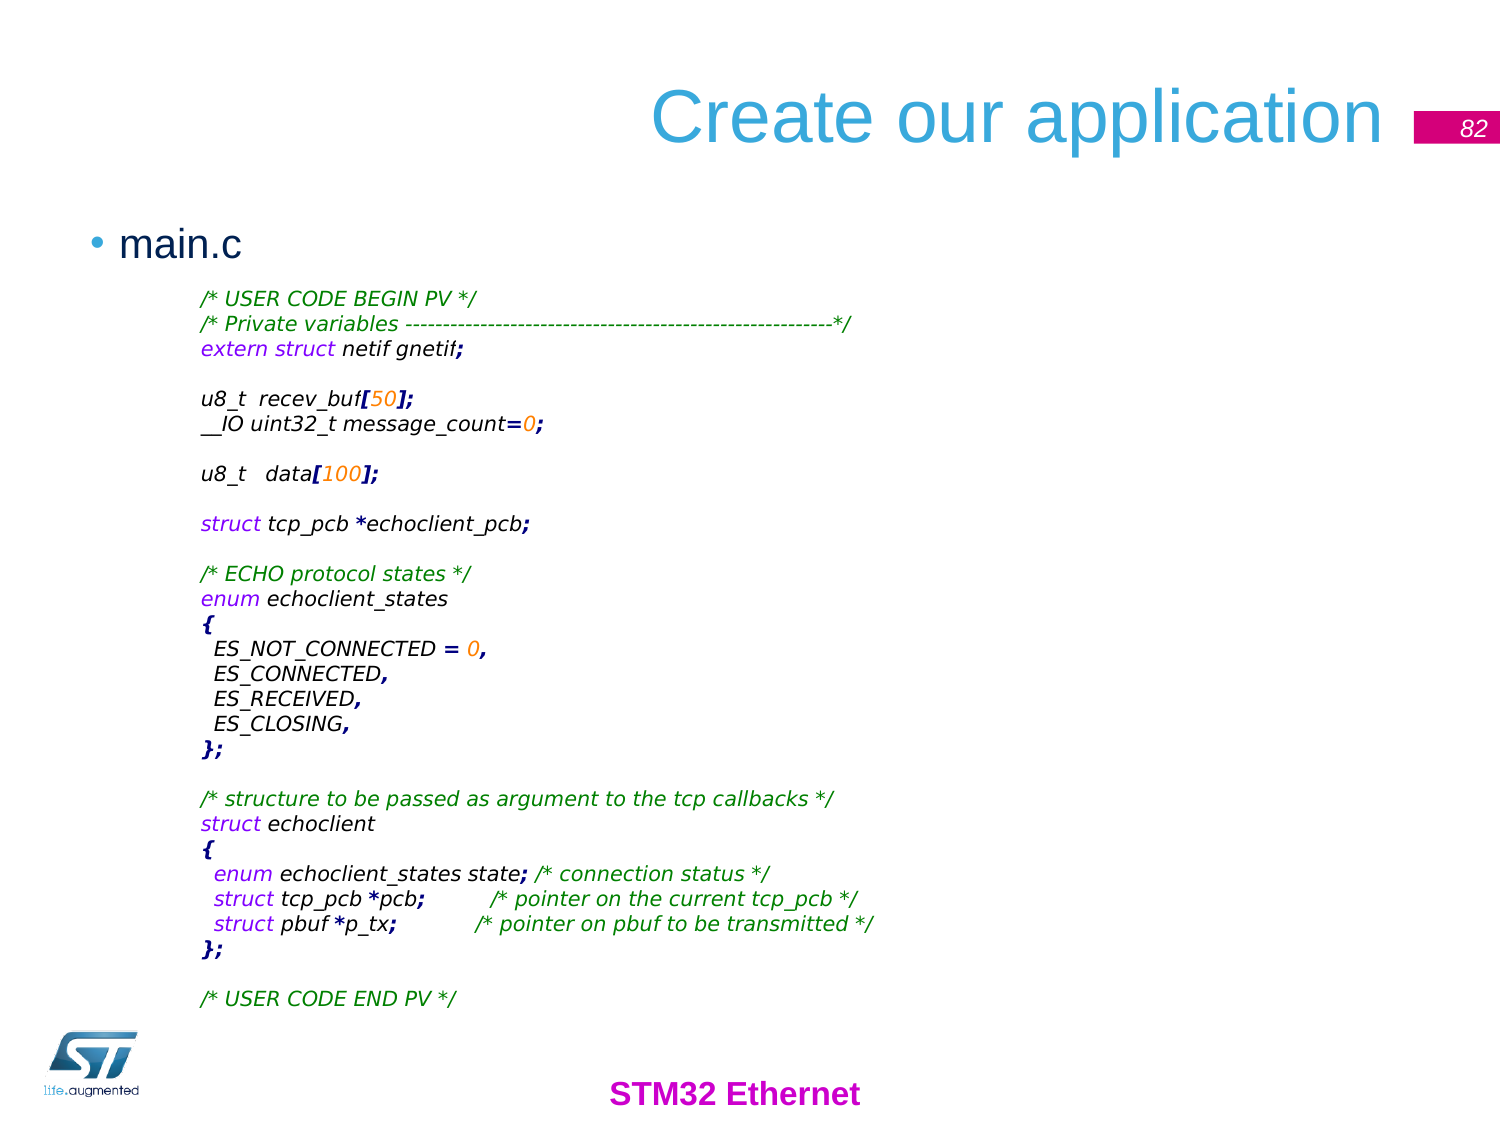

# Create our application
82
main.c
/* USER CODE BEGIN PV */
/* Private variables ---------------------------------------------------------*/
extern struct netif gnetif;

u8_t  recev_buf[50];
__IO uint32_t message_count=0;

u8_t   data[100];

struct tcp_pcb *echoclient_pcb;

/* ECHO protocol states */
enum echoclient_states
{
  ES_NOT_CONNECTED = 0,
  ES_CONNECTED,
  ES_RECEIVED,
  ES_CLOSING,
};

/* structure to be passed as argument to the tcp callbacks */
struct echoclient
{
  enum echoclient_states state; /* connection status */
  struct tcp_pcb *pcb;          /* pointer on the current tcp_pcb */
  struct pbuf *p_tx;            /* pointer on pbuf to be transmitted */
};

/* USER CODE END PV */